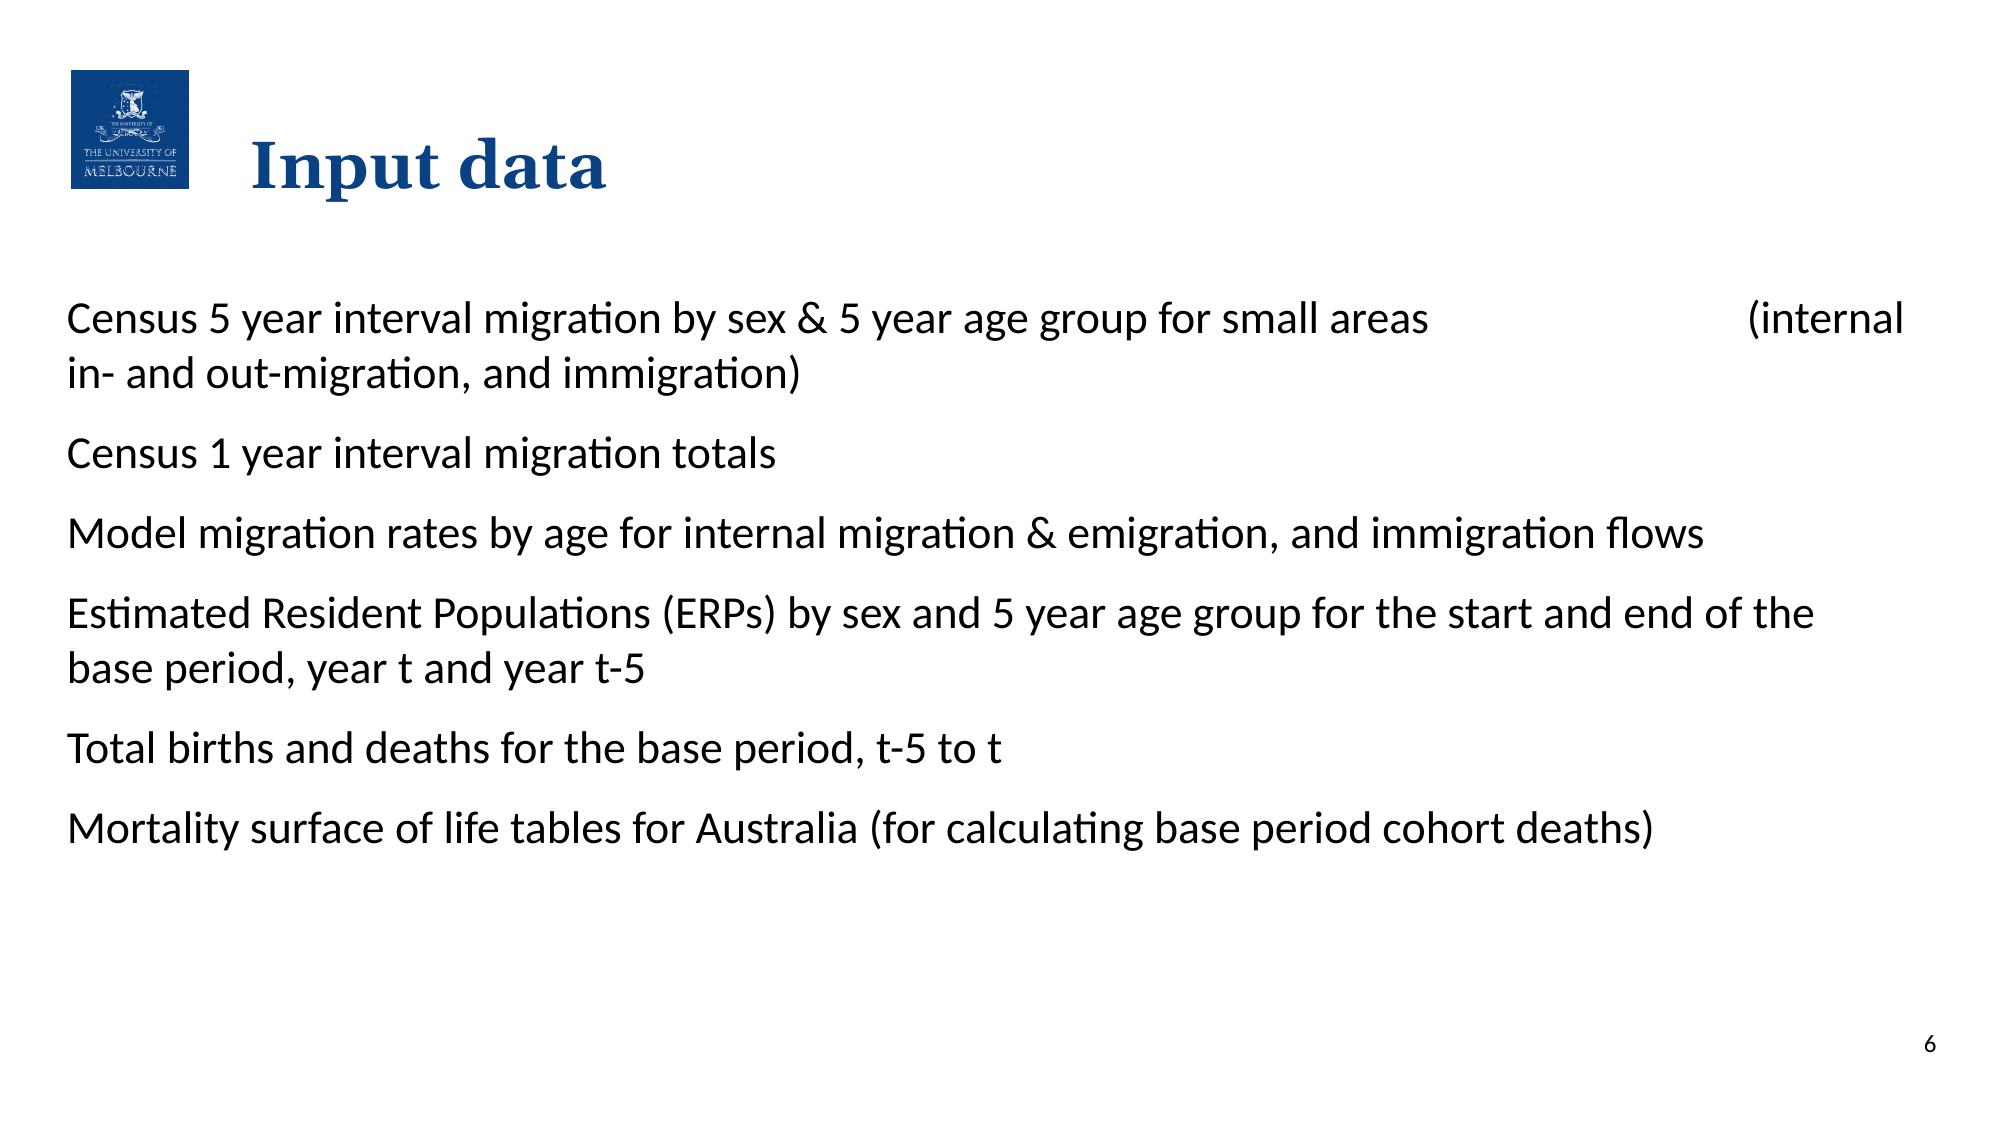

# Input data
Census 5 year interval migration by sex & 5 year age group for small areas                               (internal in- and out-migration, and immigration)
Census 1 year interval migration totals
Model migration rates by age for internal migration & emigration, and immigration flows
Estimated Resident Populations (ERPs) by sex and 5 year age group for the start and end of the base period, year t and year t-5
Total births and deaths for the base period, t-5 to t
Mortality surface of life tables for Australia (for calculating base period cohort deaths)

6